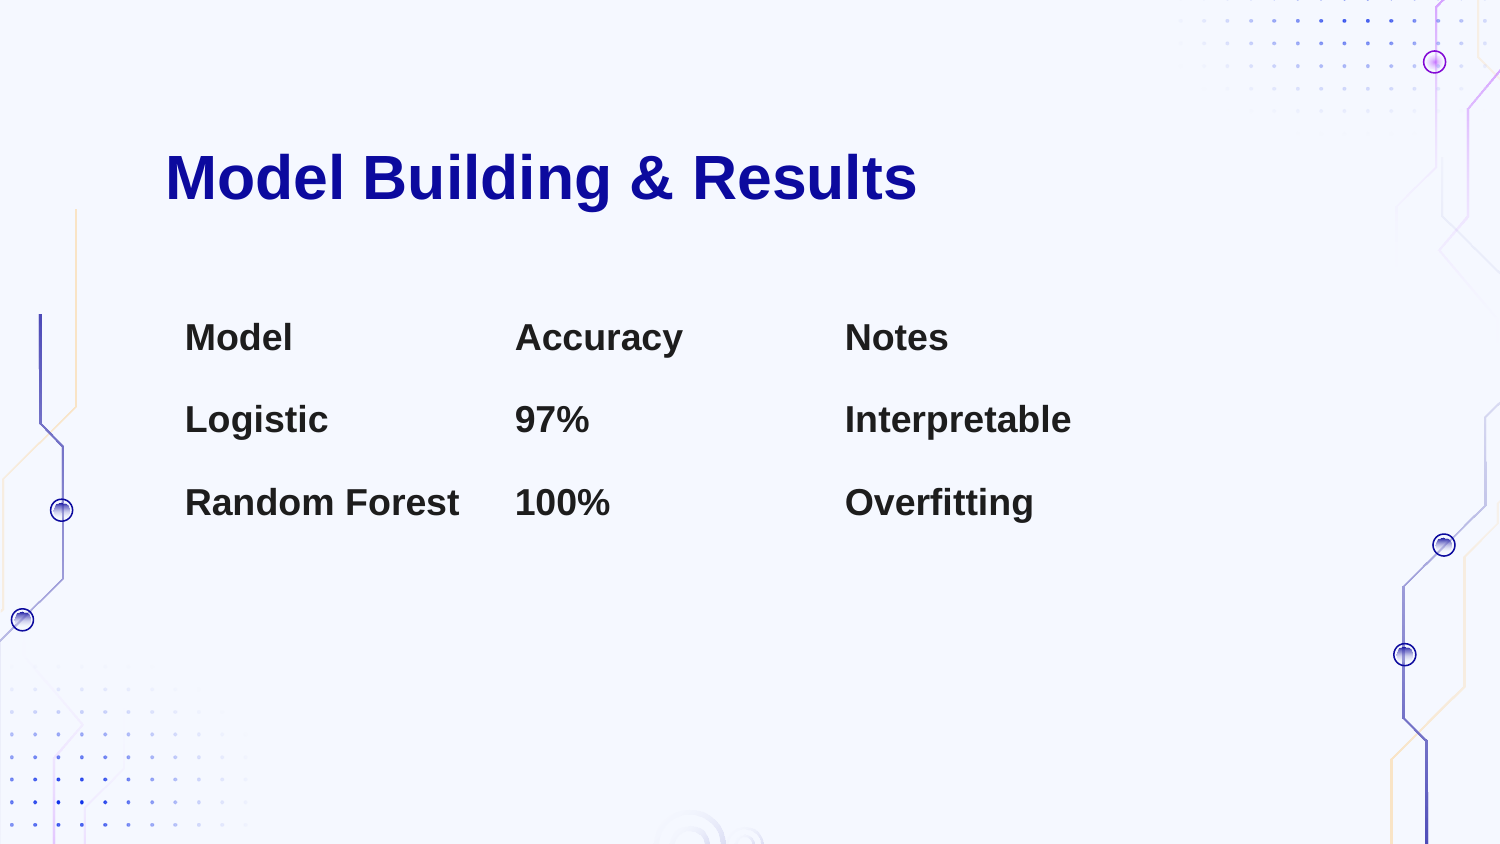

# Model Building & Results
| Model | Accuracy | Notes |
| --- | --- | --- |
| Logistic | 97% | Interpretable |
| Random Forest | 100% | Overfitting |